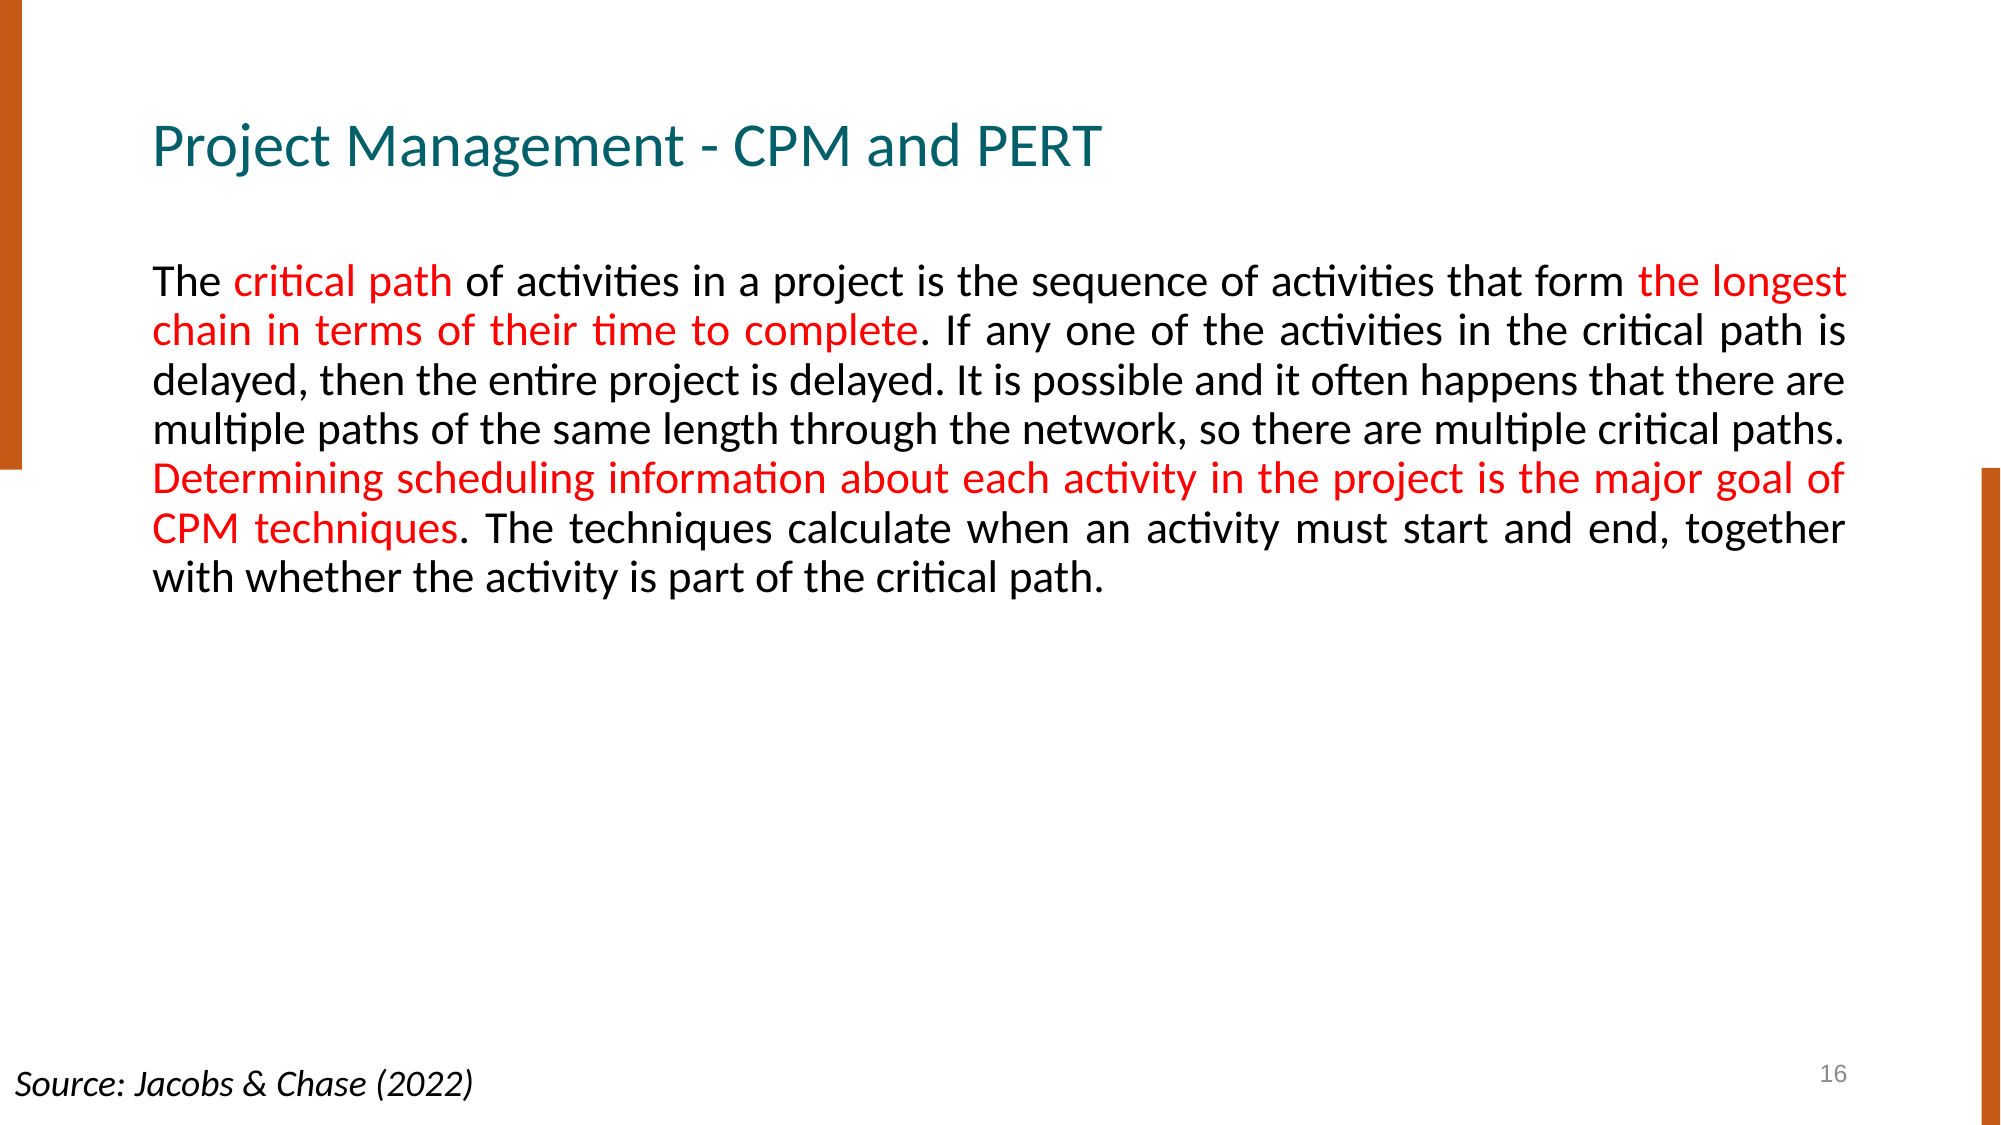

# Project Management - CPM and PERT
The critical path of activities in a project is the sequence of activities that form the longest chain in terms of their time to complete. If any one of the activities in the critical path is delayed, then the entire project is delayed. It is possible and it often happens that there are multiple paths of the same length through the network, so there are multiple critical paths. Determining scheduling information about each activity in the project is the major goal of CPM techniques. The techniques calculate when an activity must start and end, together with whether the activity is part of the critical path.
16
Source: Jacobs & Chase (2022)